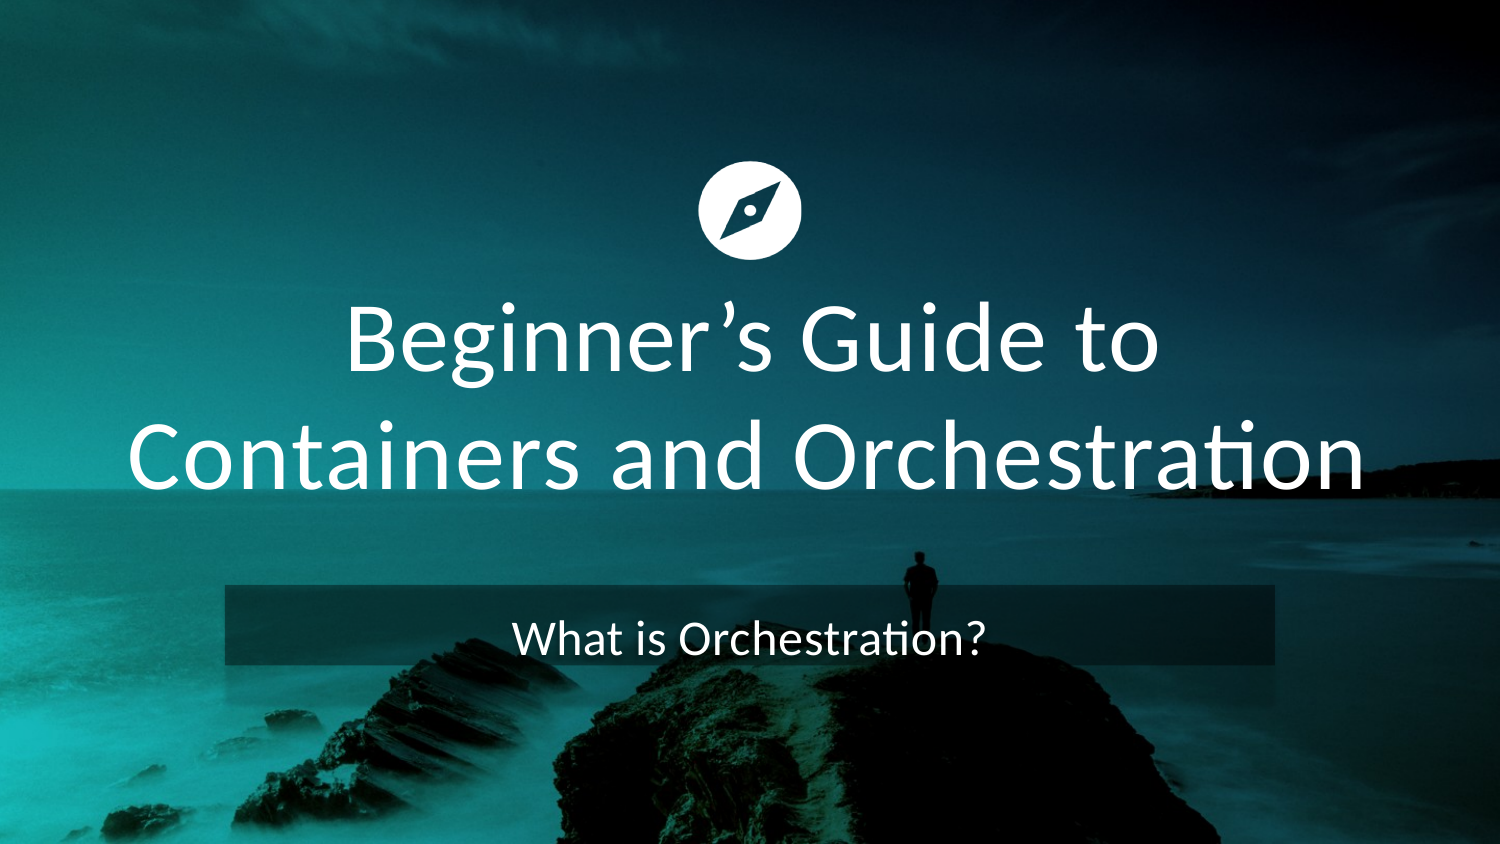

# Beginner’s Guide to  Containers and Orchestration

What is Orchestration?

Beginner’s Guide to Containers and  Orchestration